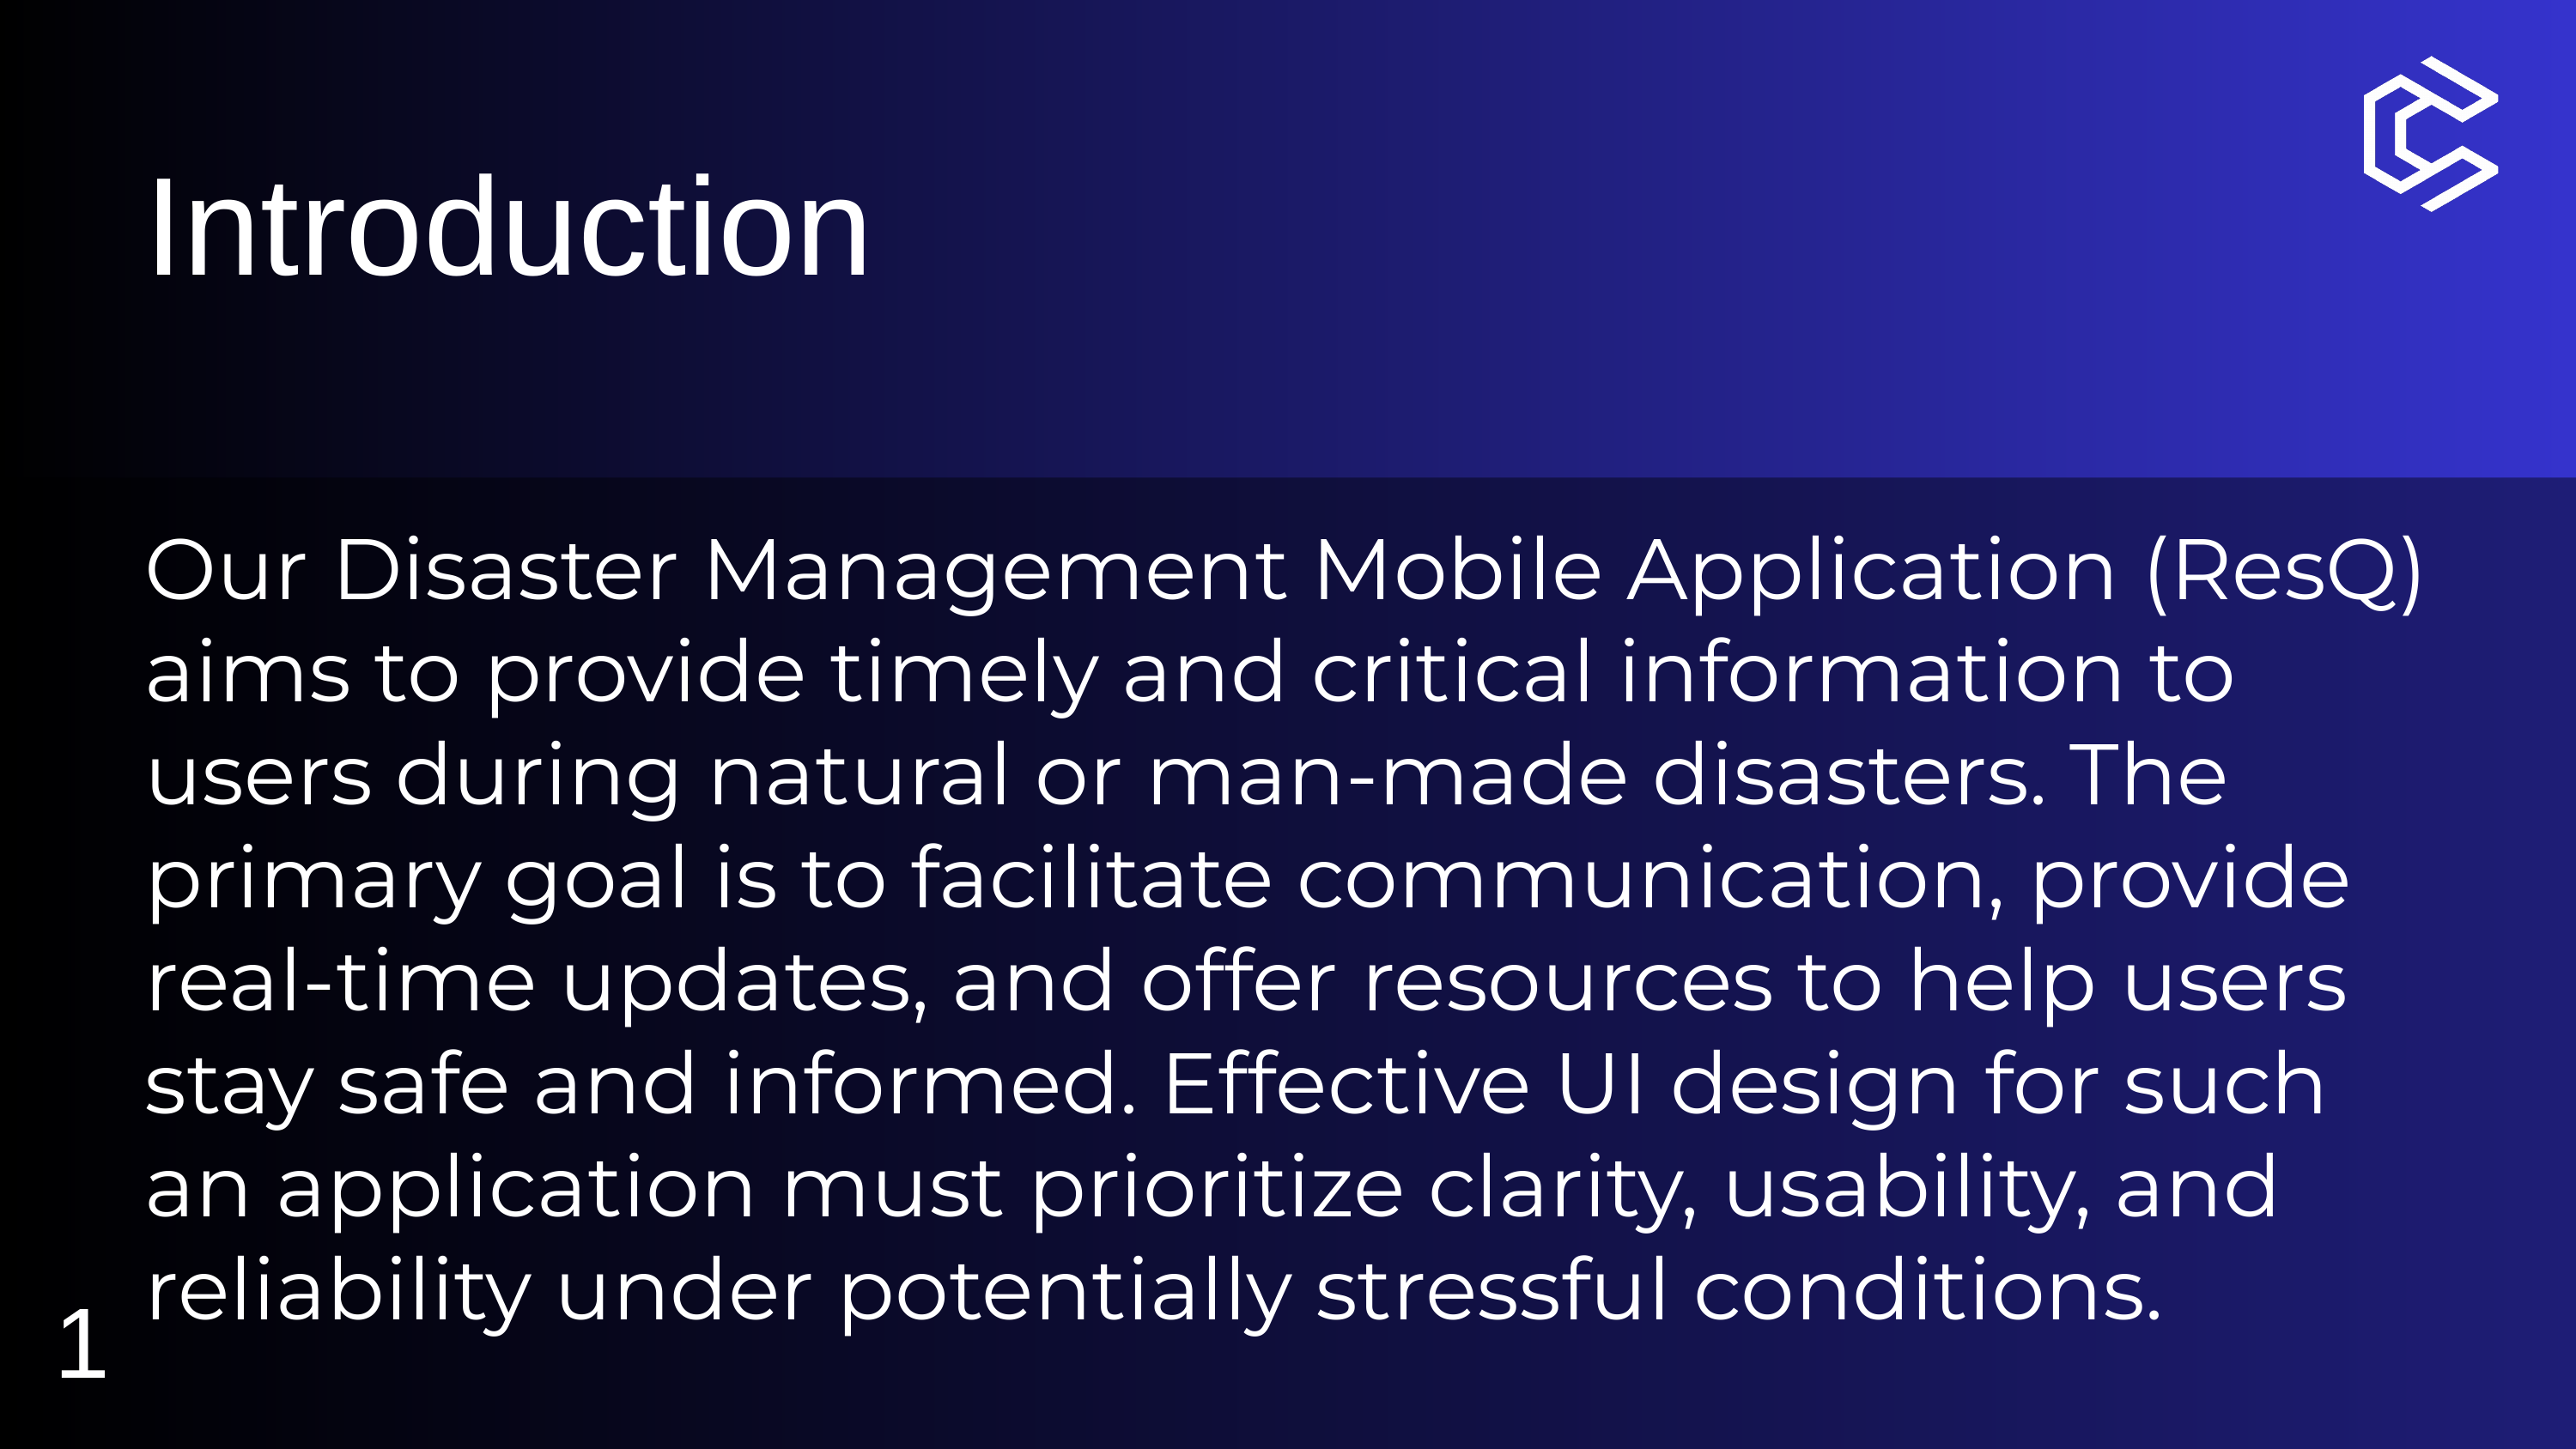

Introduction

Our Disaster Management Mobile Application (ResQ) aims to provide timely and critical information to users during natural or man-made disasters. The primary goal is to facilitate communication, provide real-time updates, and offer resources to help users stay safe and informed. Effective UI design for such an application must prioritize clarity, usability, and reliability under potentially stressful conditions.
1